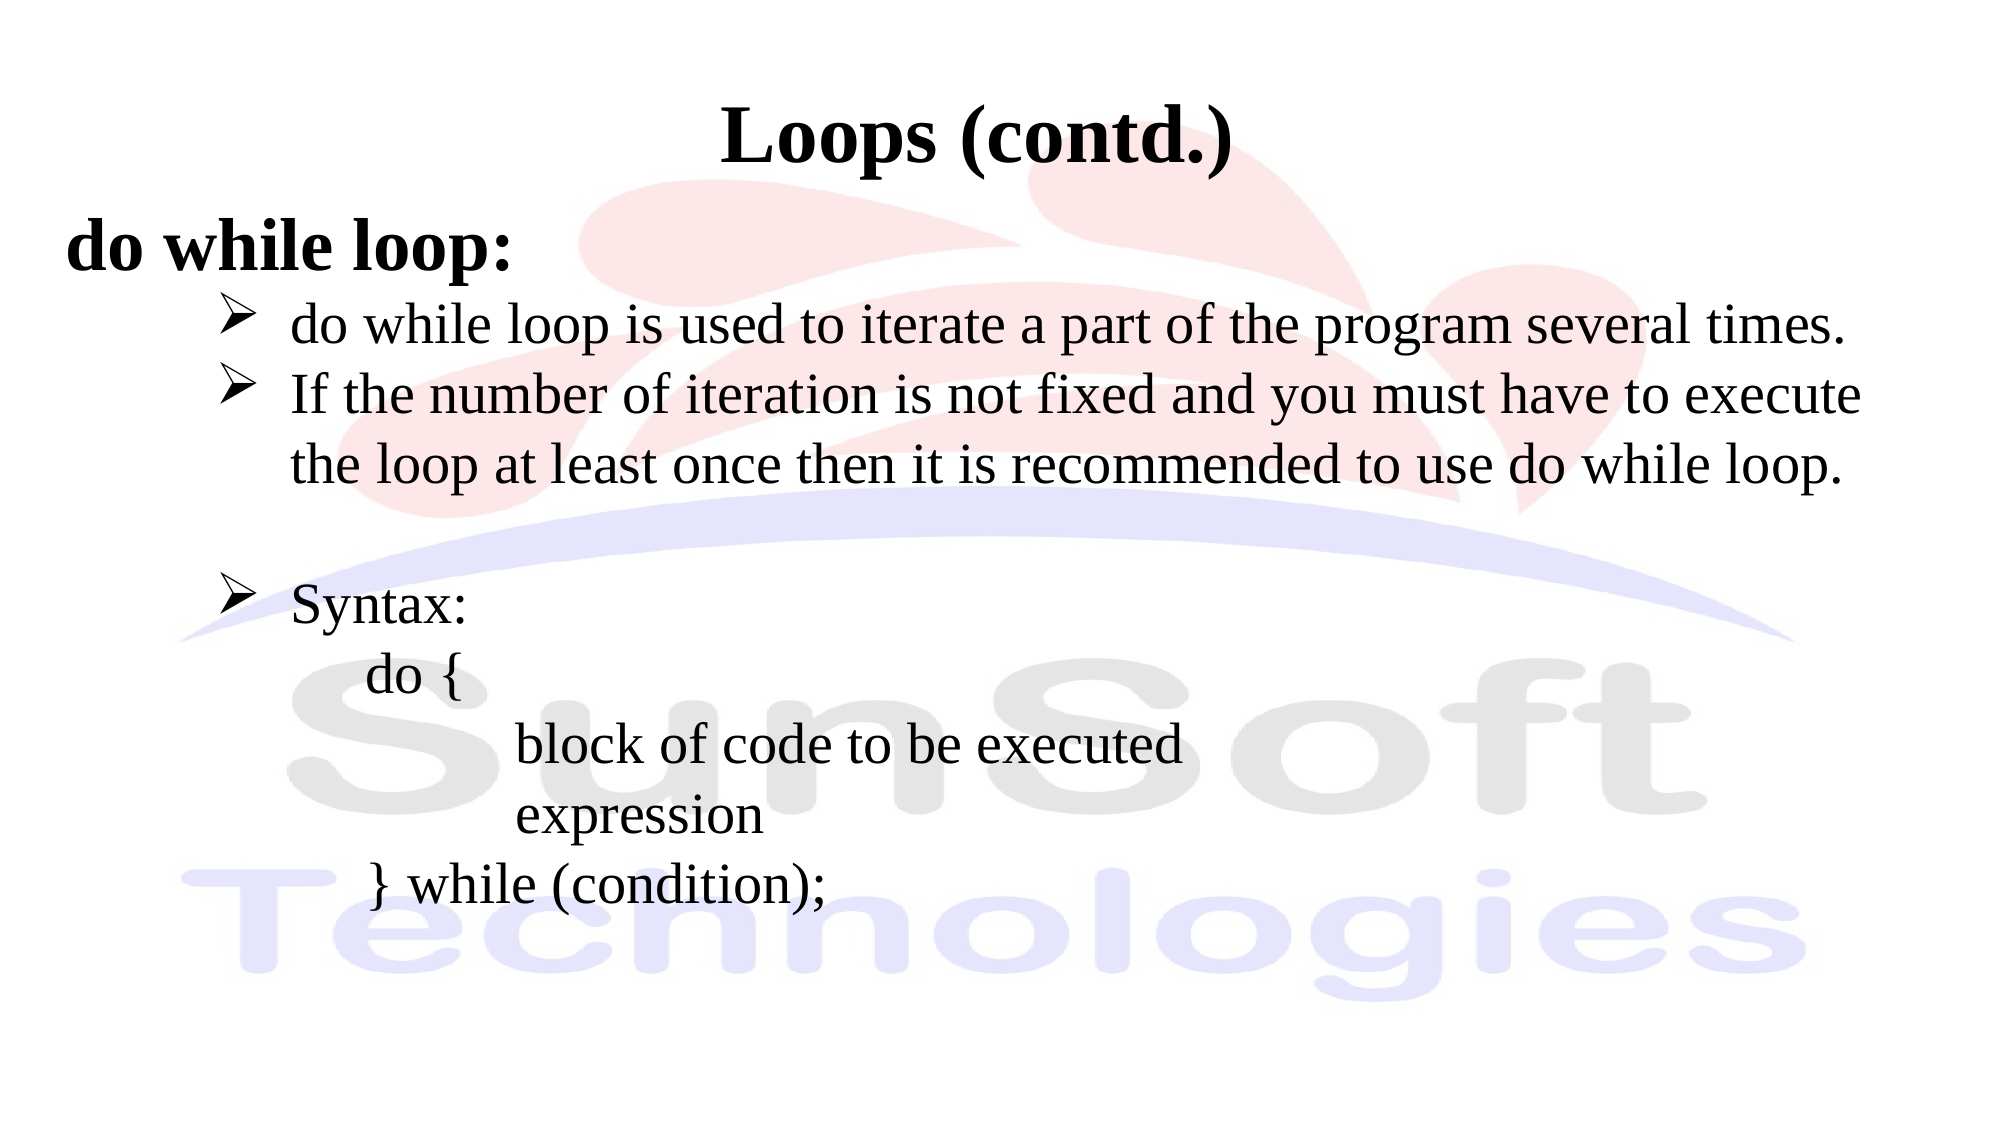

Loops (contd.)
do while loop:
do while loop is used to iterate a part of the program several times.
If the number of iteration is not fixed and you must have to execute the loop at least once then it is recommended to use do while loop.

Syntax:
	do {
		block of code to be executed
		expression
	} while (condition);